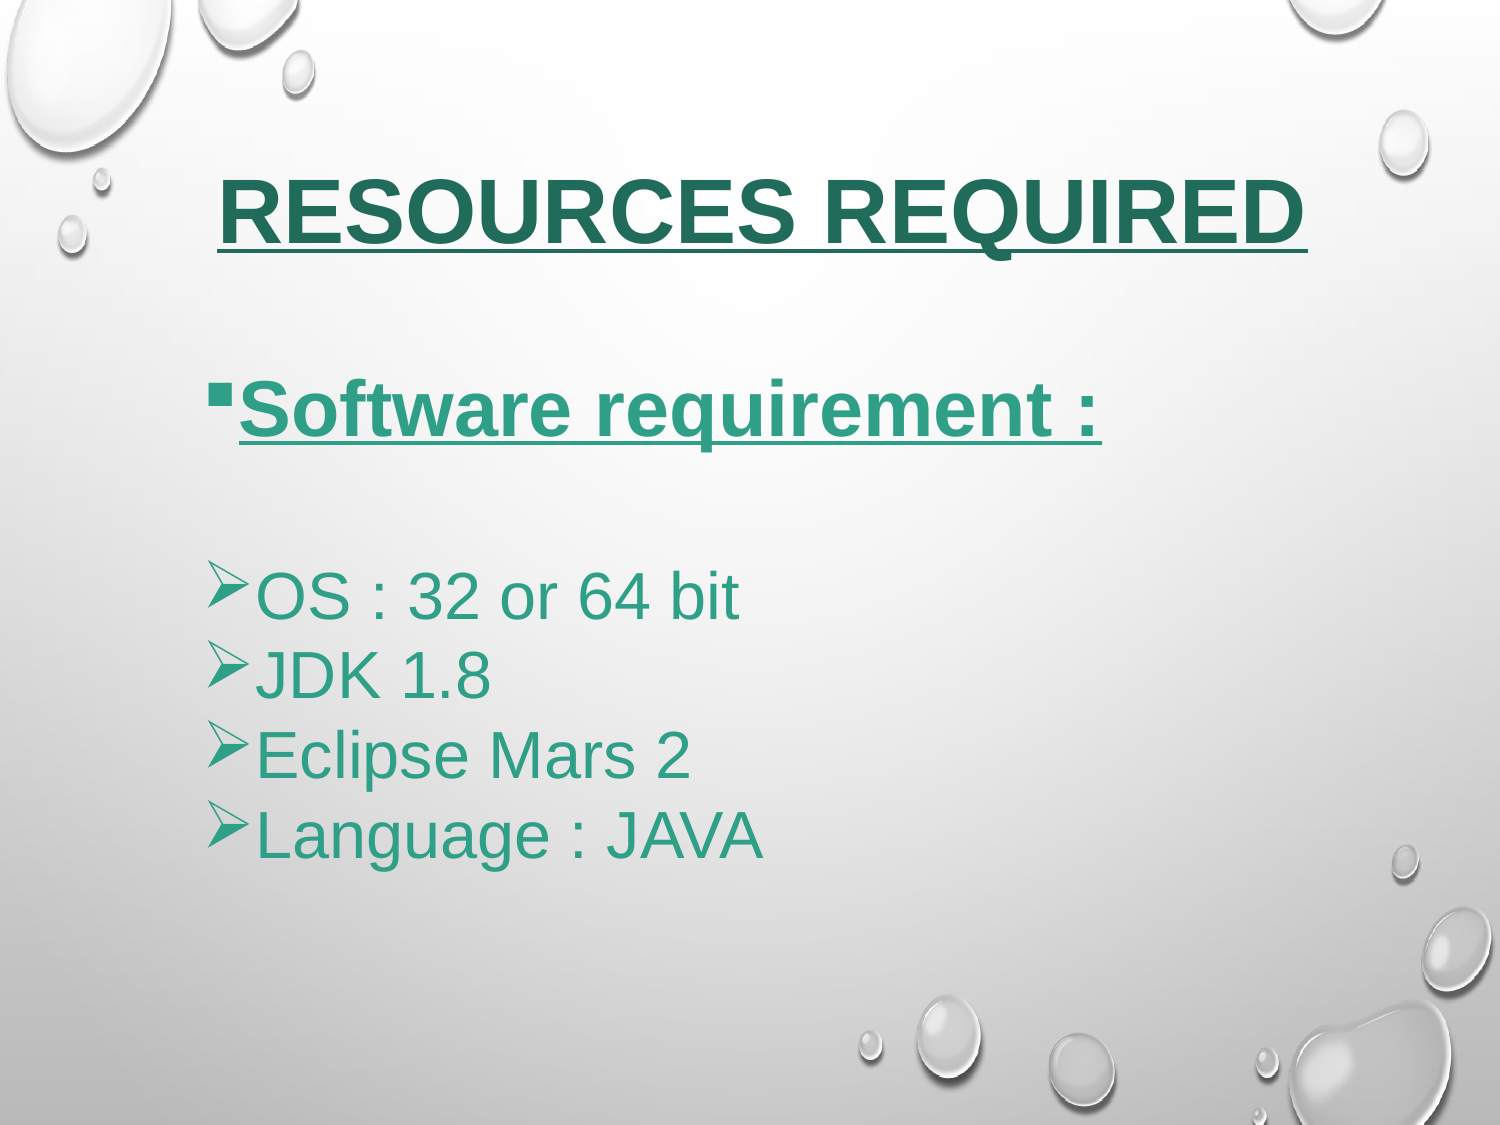

# Resources required
Software requirement :

OS : 32 or 64 bit
JDK 1.8
Eclipse Mars 2
Language : JAVA